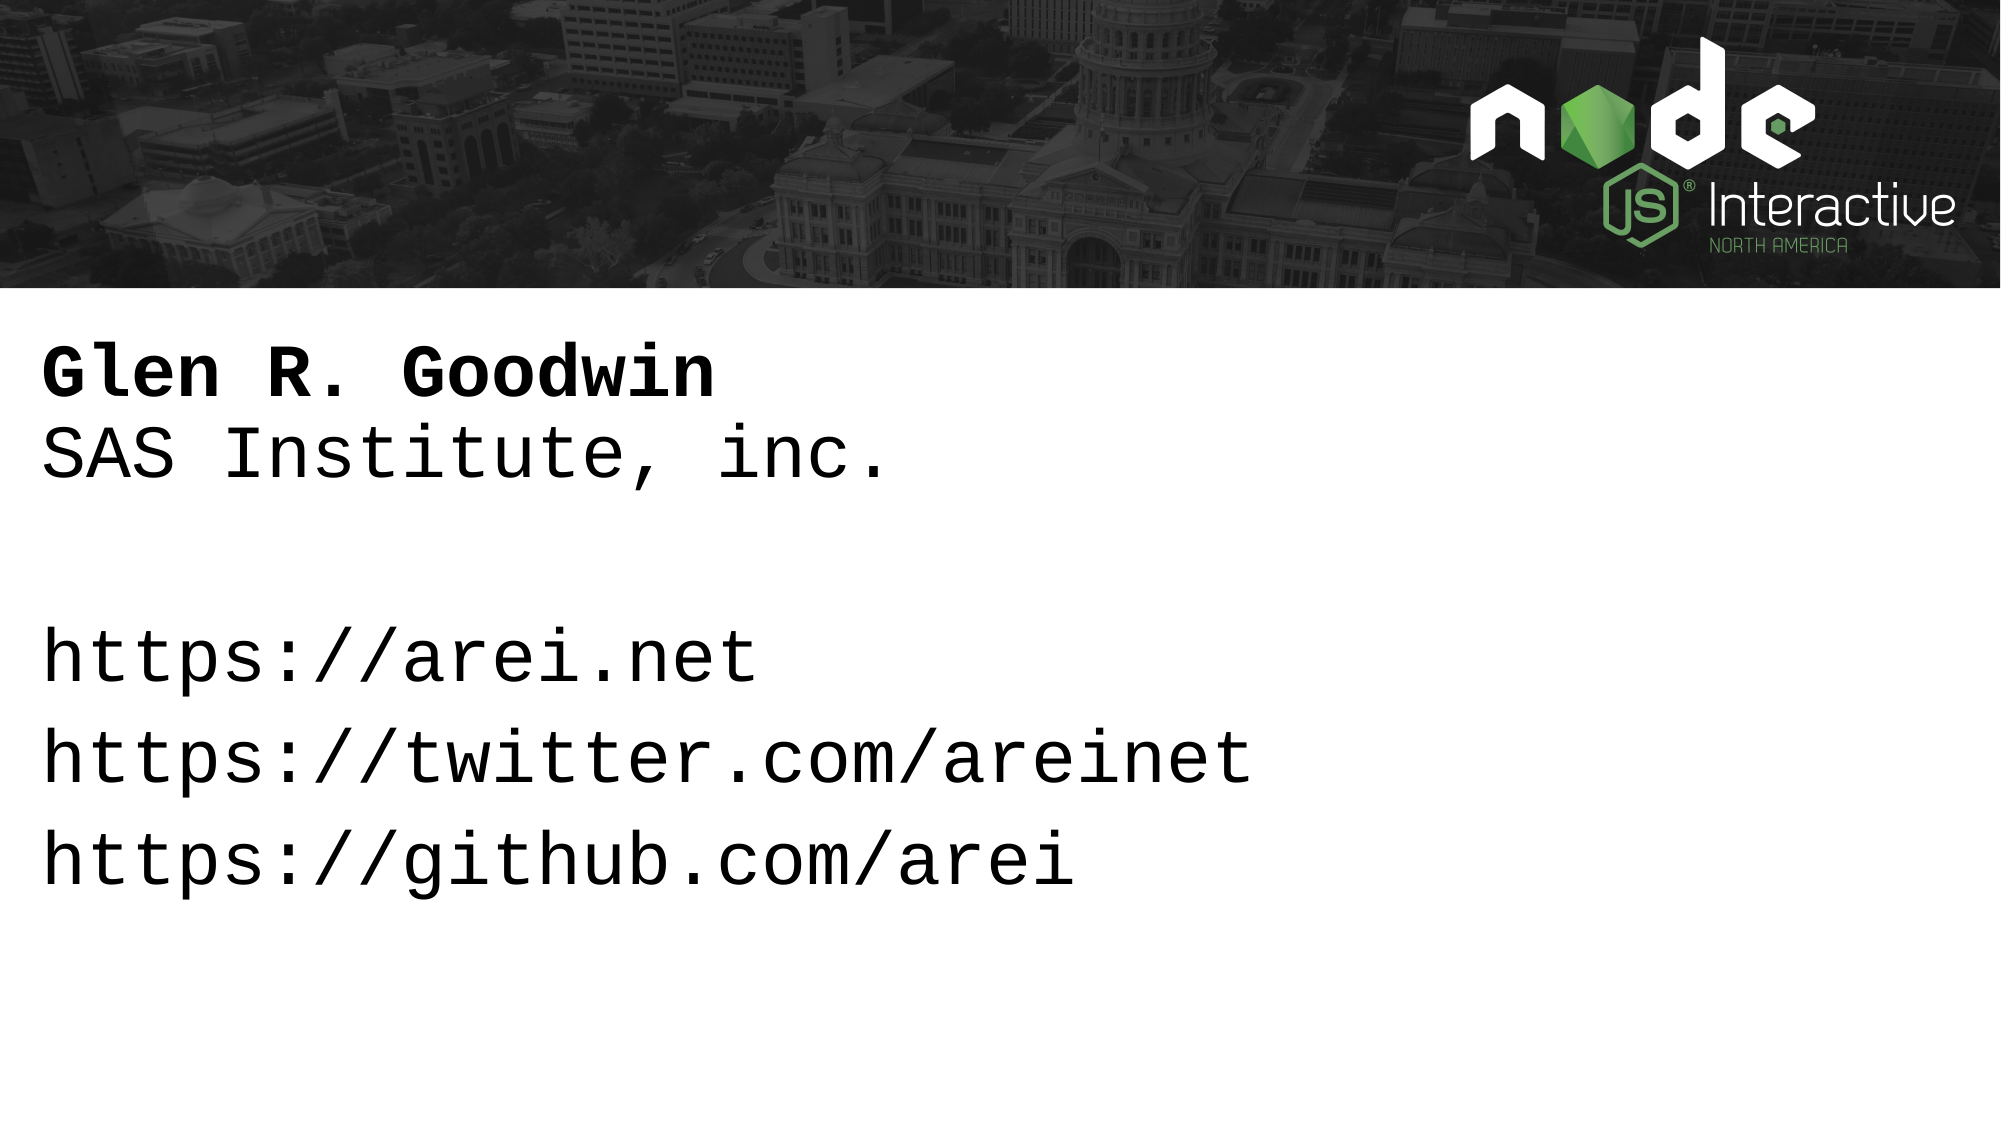

Glen R. Goodwin
SAS Institute, inc.

https://arei.net
https://twitter.com/areinet
https://github.com/arei